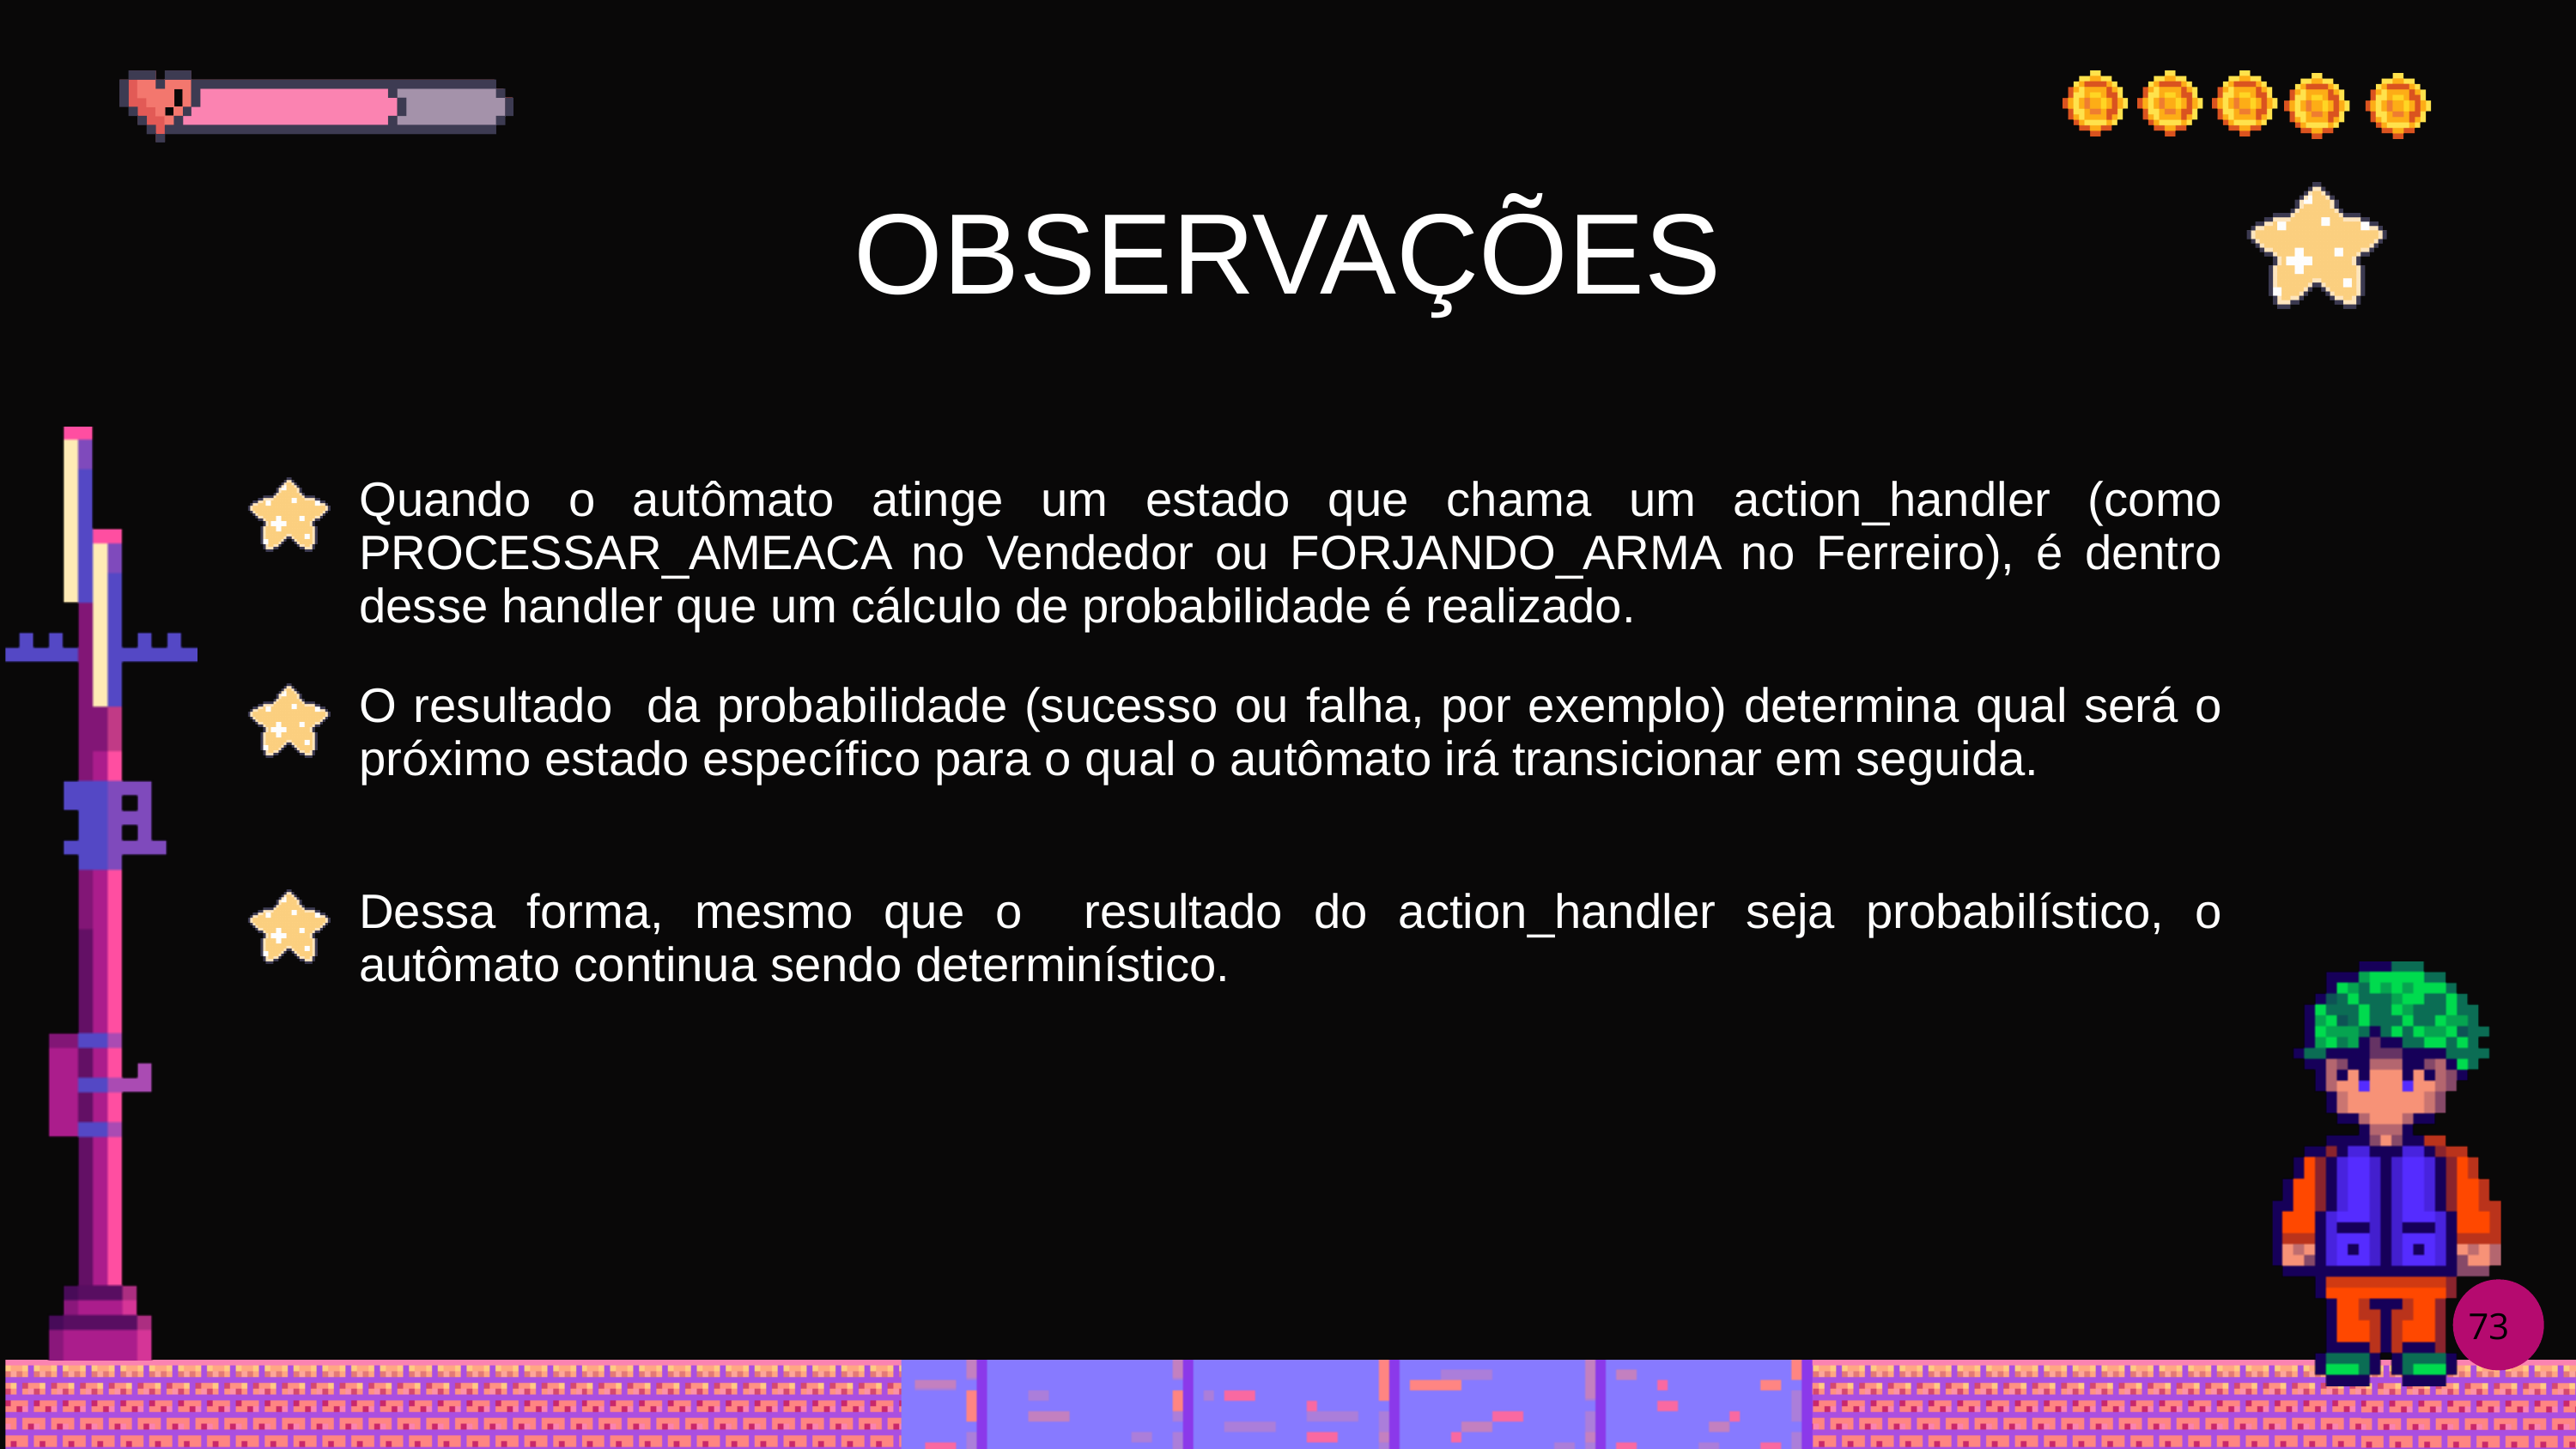

OBSERVAÇÕES

Quando o autômato atinge um estado que chama um action_handler (como PROCESSAR_AMEACA no Vendedor ou FORJANDO_ARMA no Ferreiro), é dentro desse handler que um cálculo de probabilidade é realizado.

O resultado  da probabilidade (sucesso ou falha, por exemplo) determina qual será o próximo estado específico para o qual o autômato irá transicionar em seguida.

Dessa forma, mesmo que o  resultado do action_handler seja probabilístico, o autômato continua sendo determinístico.

73